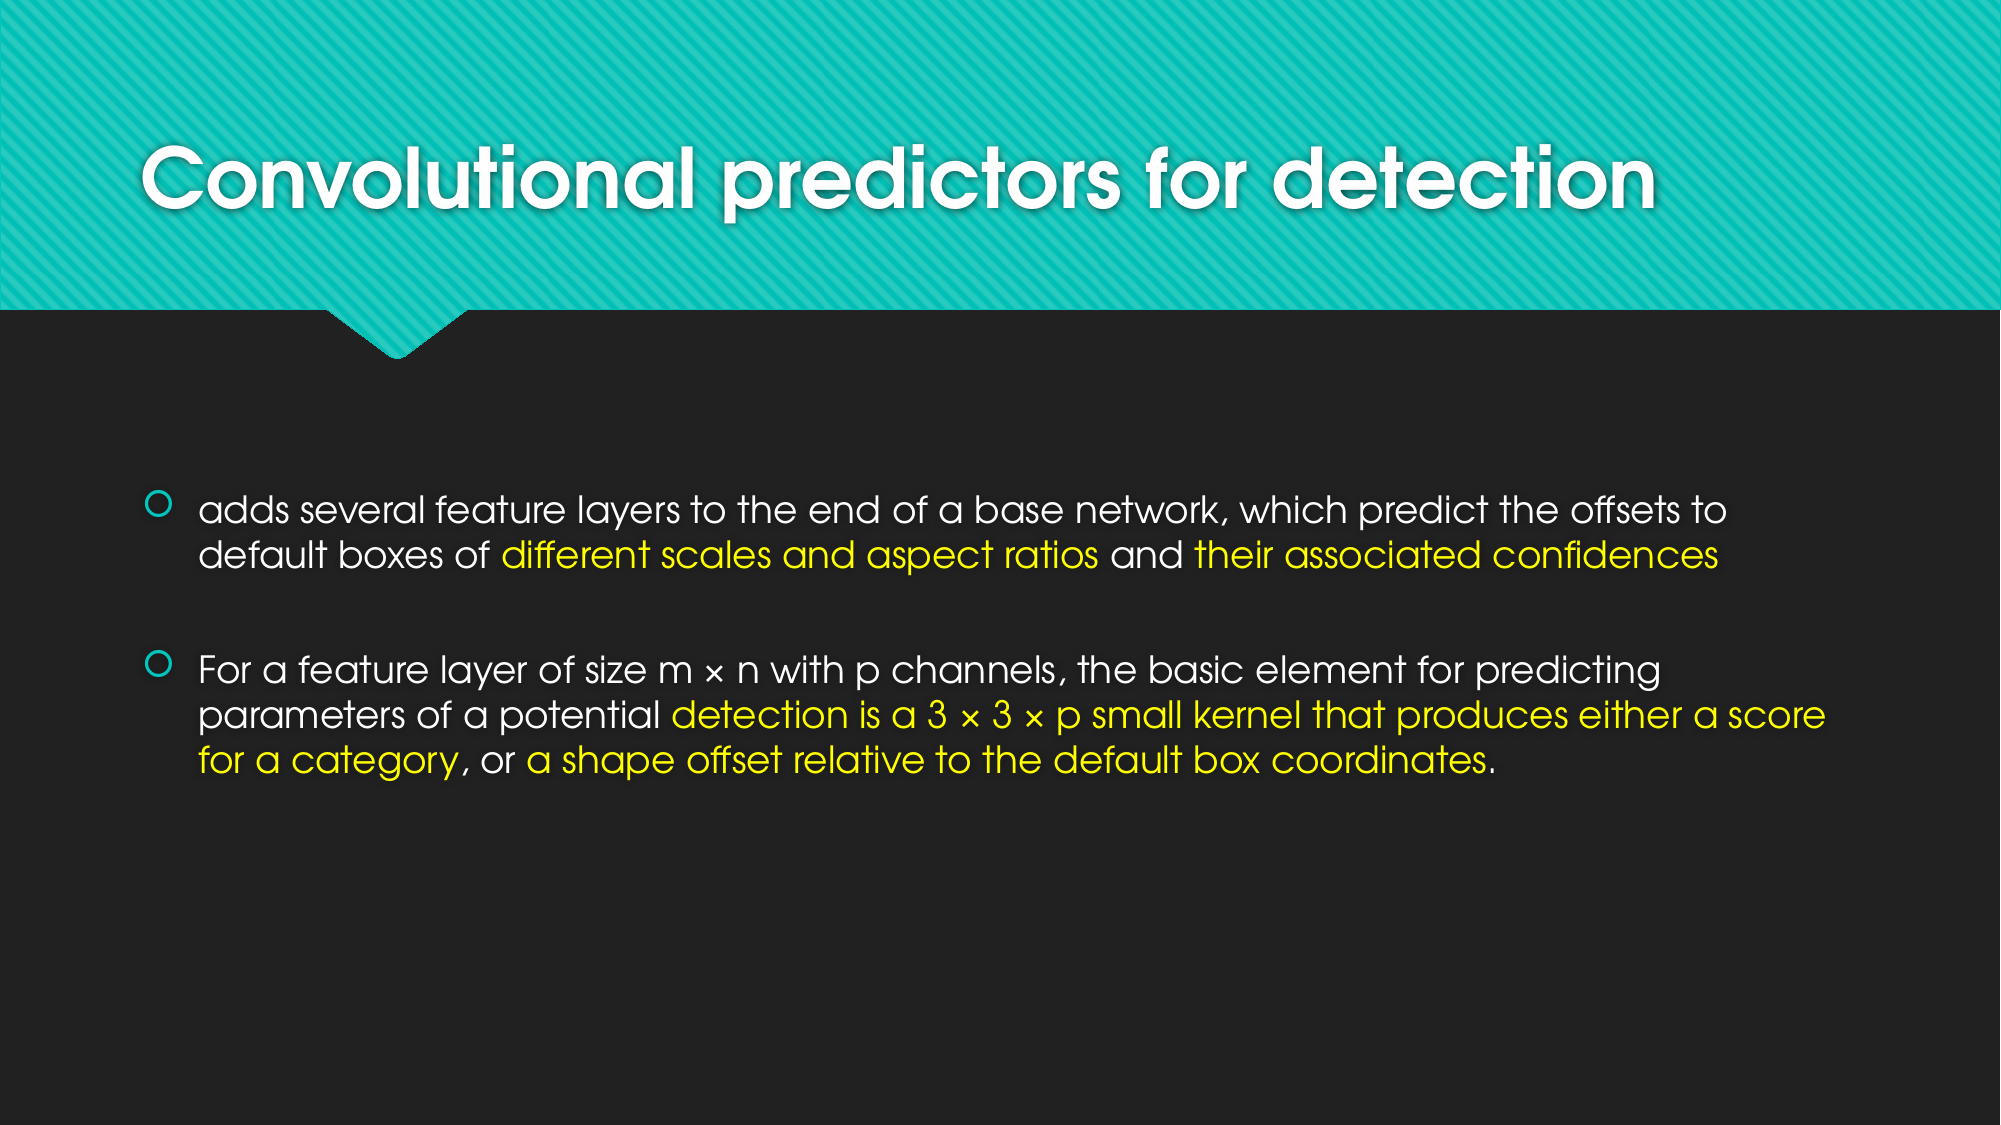

# Convolutional predictors for detection
adds several feature layers to the end of a base network, which predict the offsets to default boxes of different scales and aspect ratios and their associated confidences

For a feature layer of size m × n with p channels, the basic element for predicting parameters of a potential detection is a 3 × 3 × p small kernel that produces either a score for a category, or a shape offset relative to the default box coordinates.